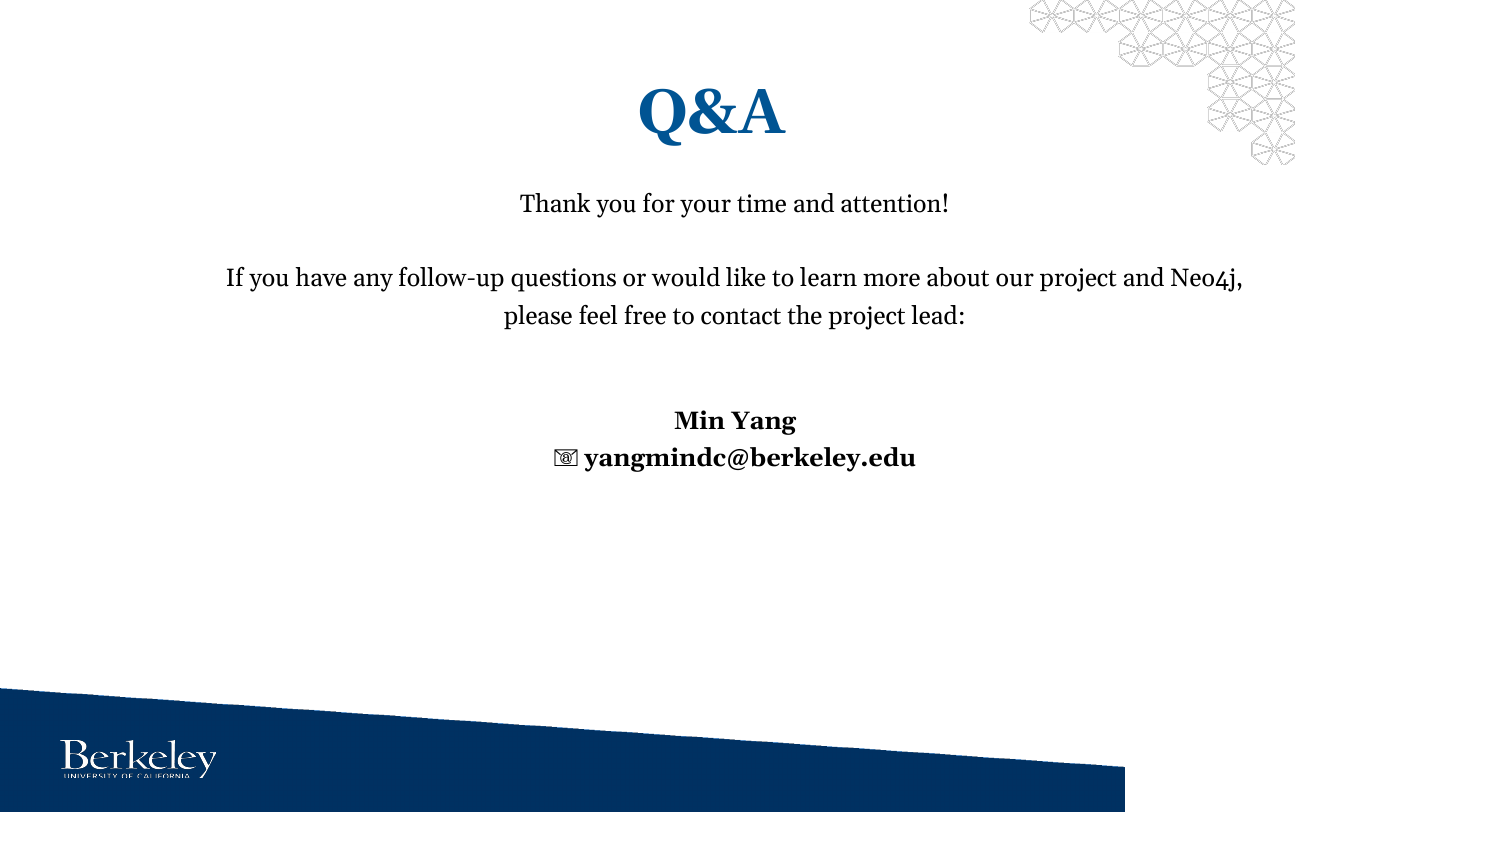

# Q&A
Thank you for your time and attention!

If you have any follow-up questions or would like to learn more about our project and Neo4j,
please feel free to contact the project lead:

Min Yang
📧 yangmindc@berkeley.edu

22